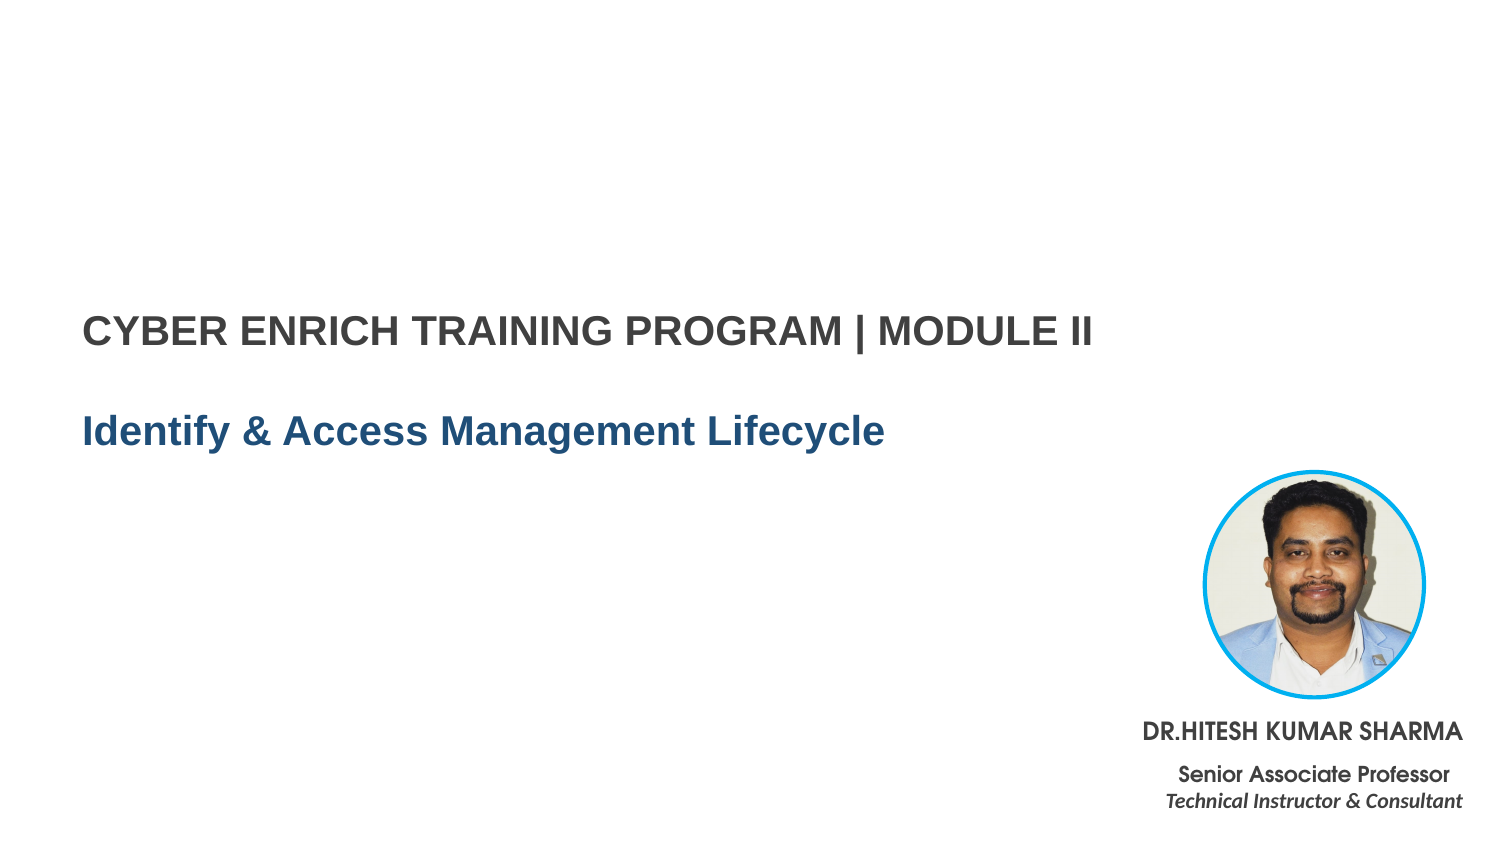

CYBER ENRICH TRAINING PROGRAM | MODULE II

Identify & Access Management Lifecycle

DR.HITESH KUMAR SHARMA
Senior Associate Professor
Technical Instructor & Consultant